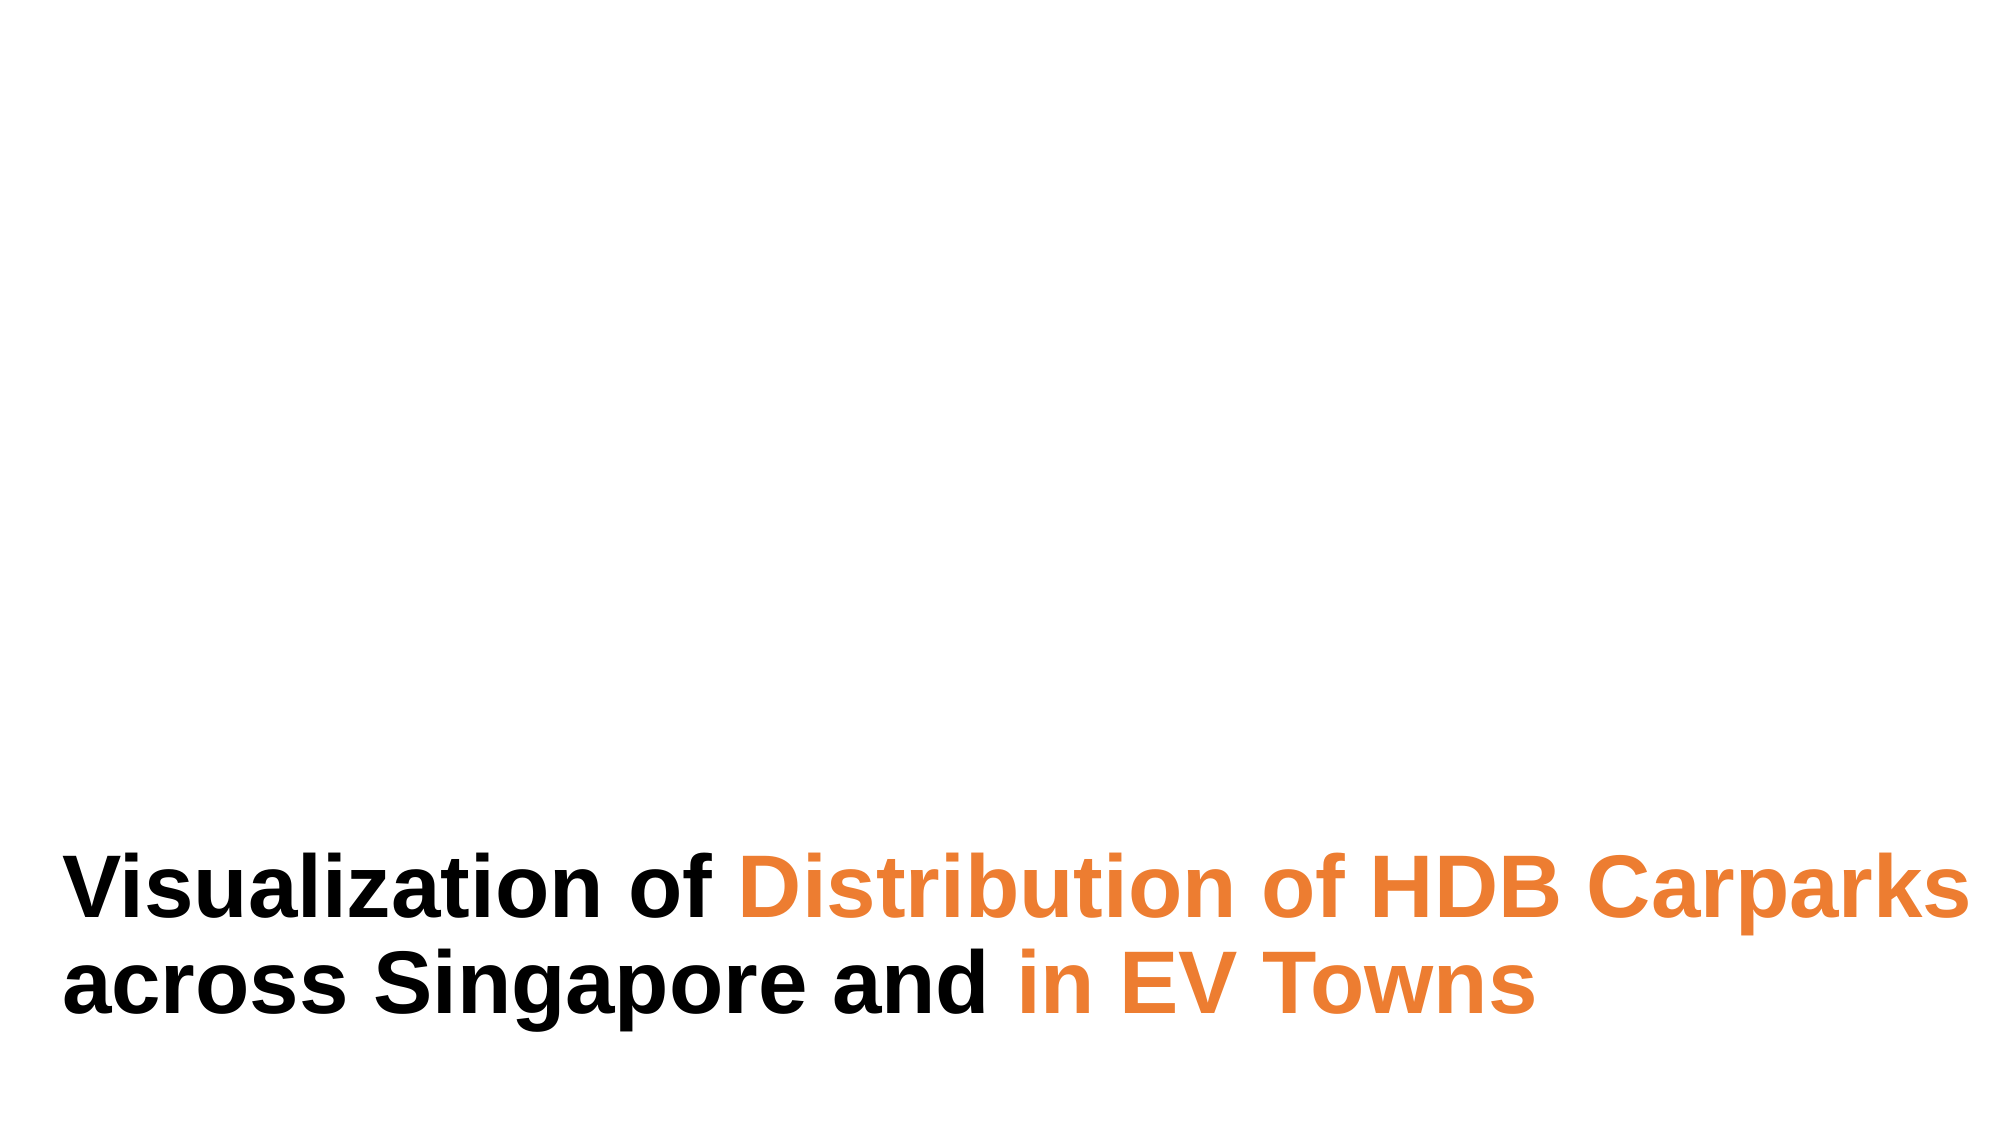

# Visualization of Distribution of HDB Carparks across Singapore and in EV Towns